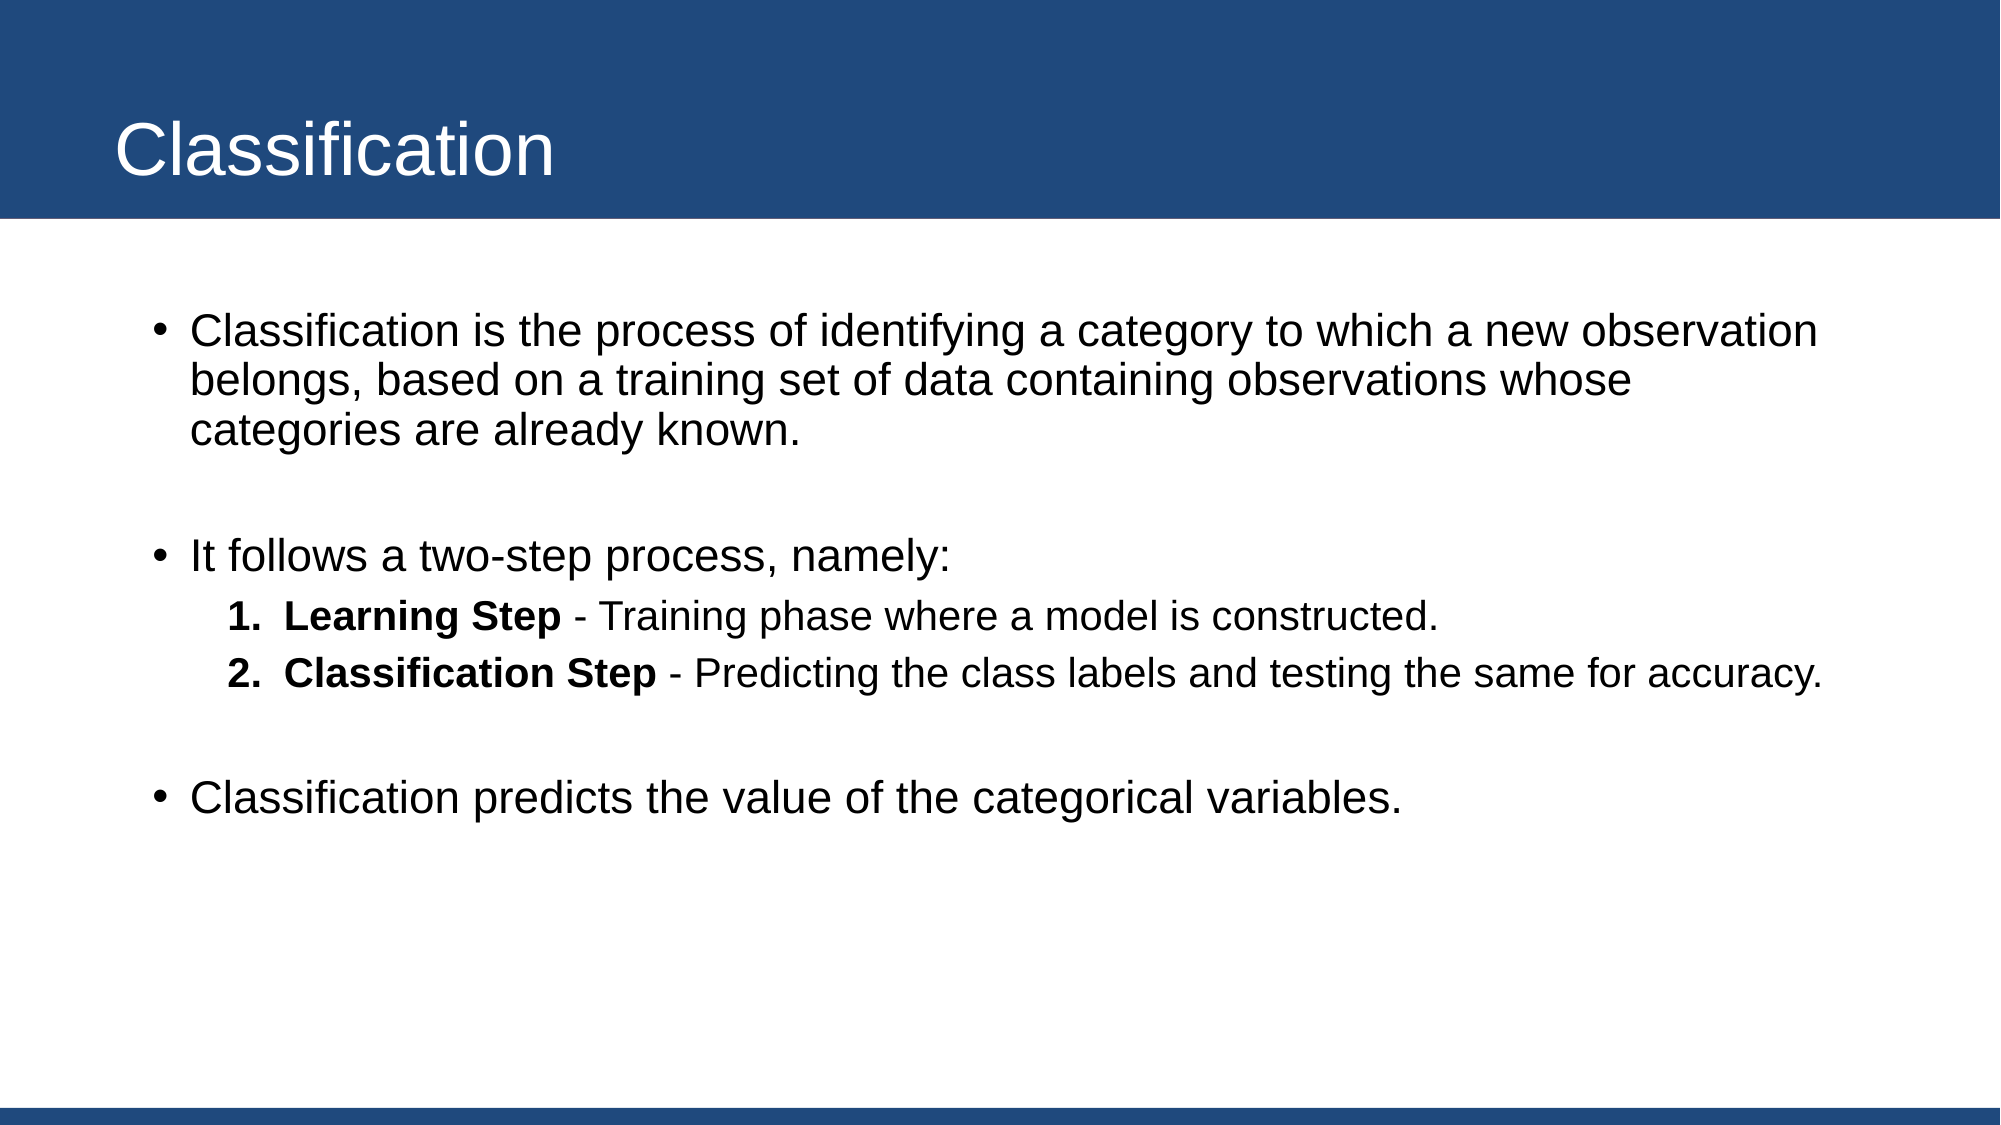

# Classification
Classification is the process of identifying a category to which a new observation belongs, based on a training set of data containing observations whose categories are already known.

It follows a two-step process, namely:
Learning Step - Training phase where a model is constructed.
Classification Step - Predicting the class labels and testing the same for accuracy.

Classification predicts the value of the categorical variables.